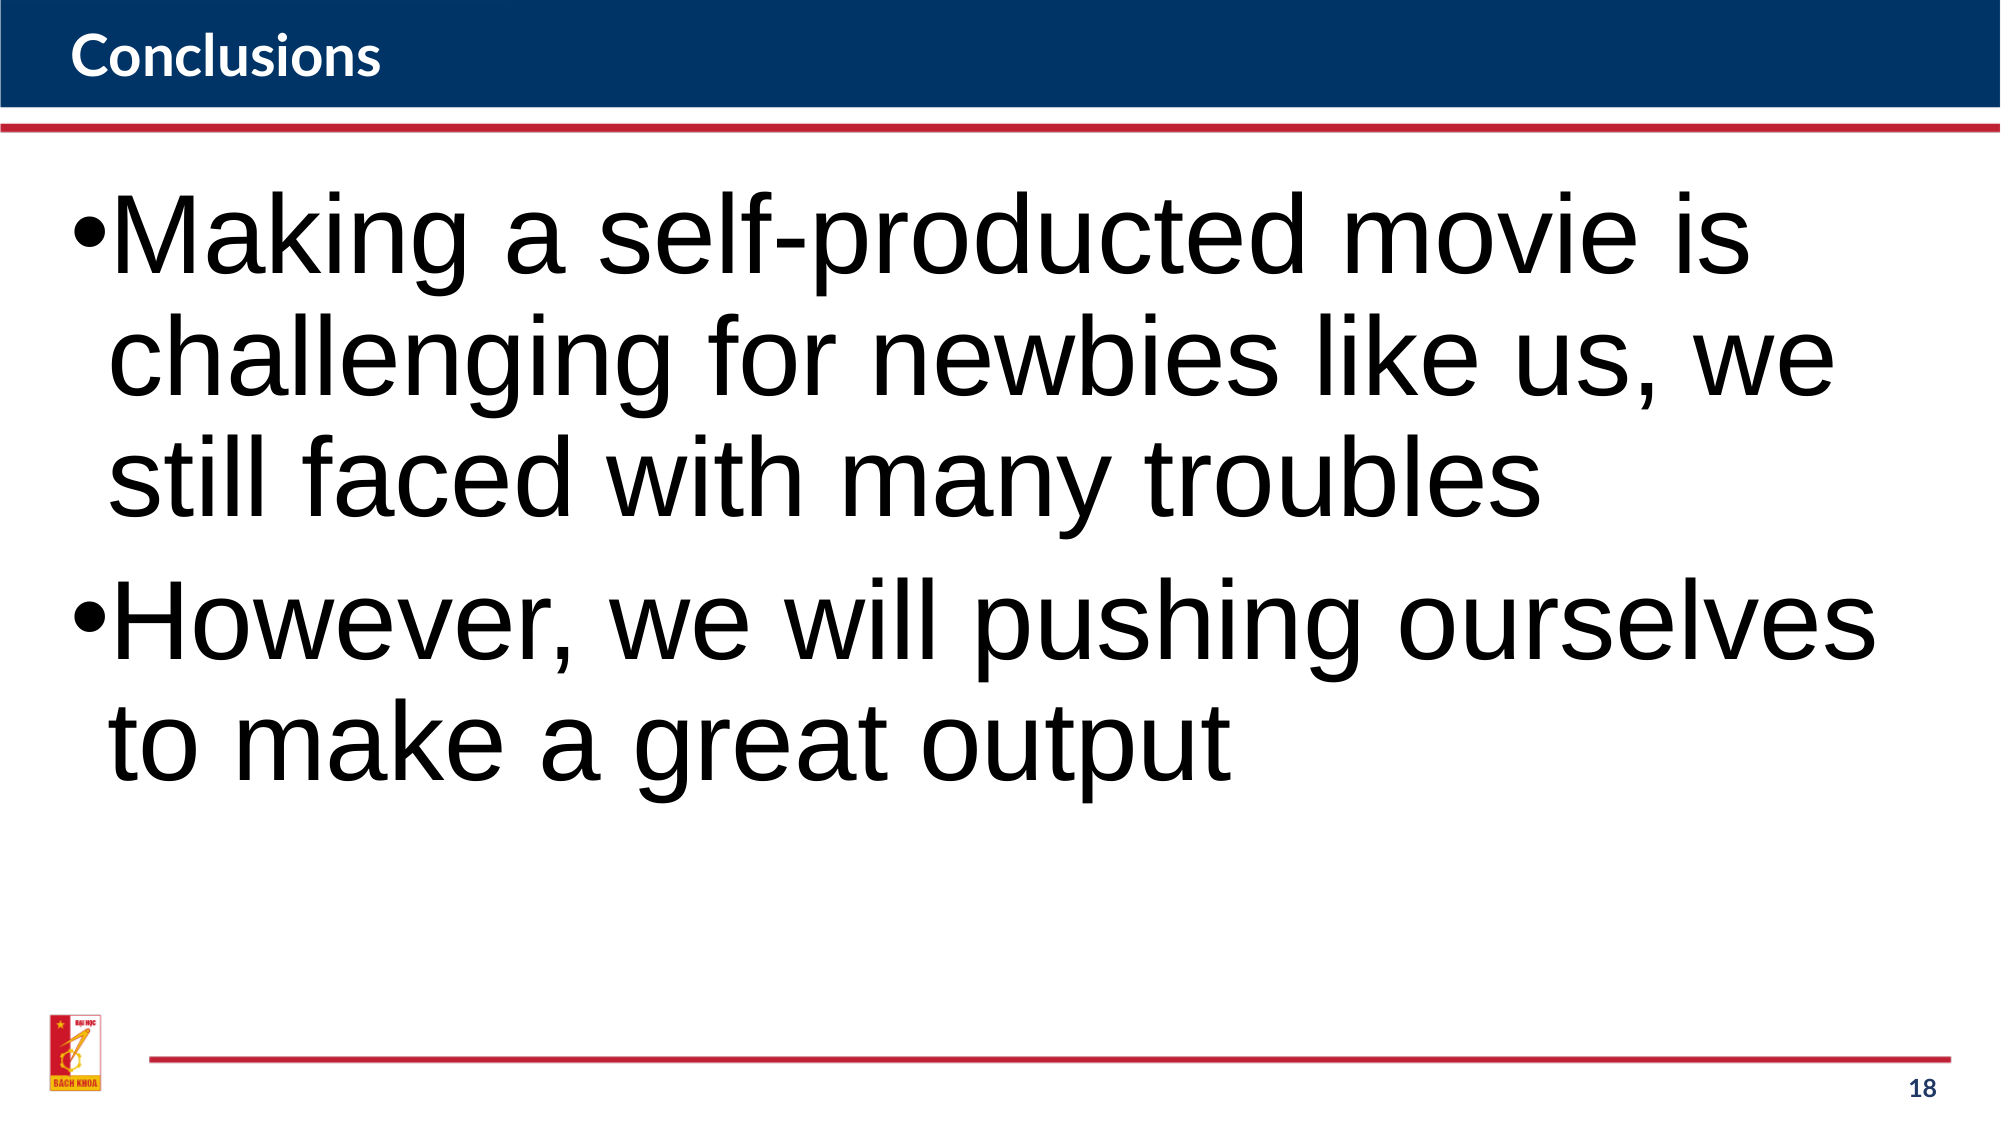

# Conclusions
Making a self-producted movie is challenging for newbies like us, we still faced with many troubles
However, we will pushing ourselves to make a great output
18